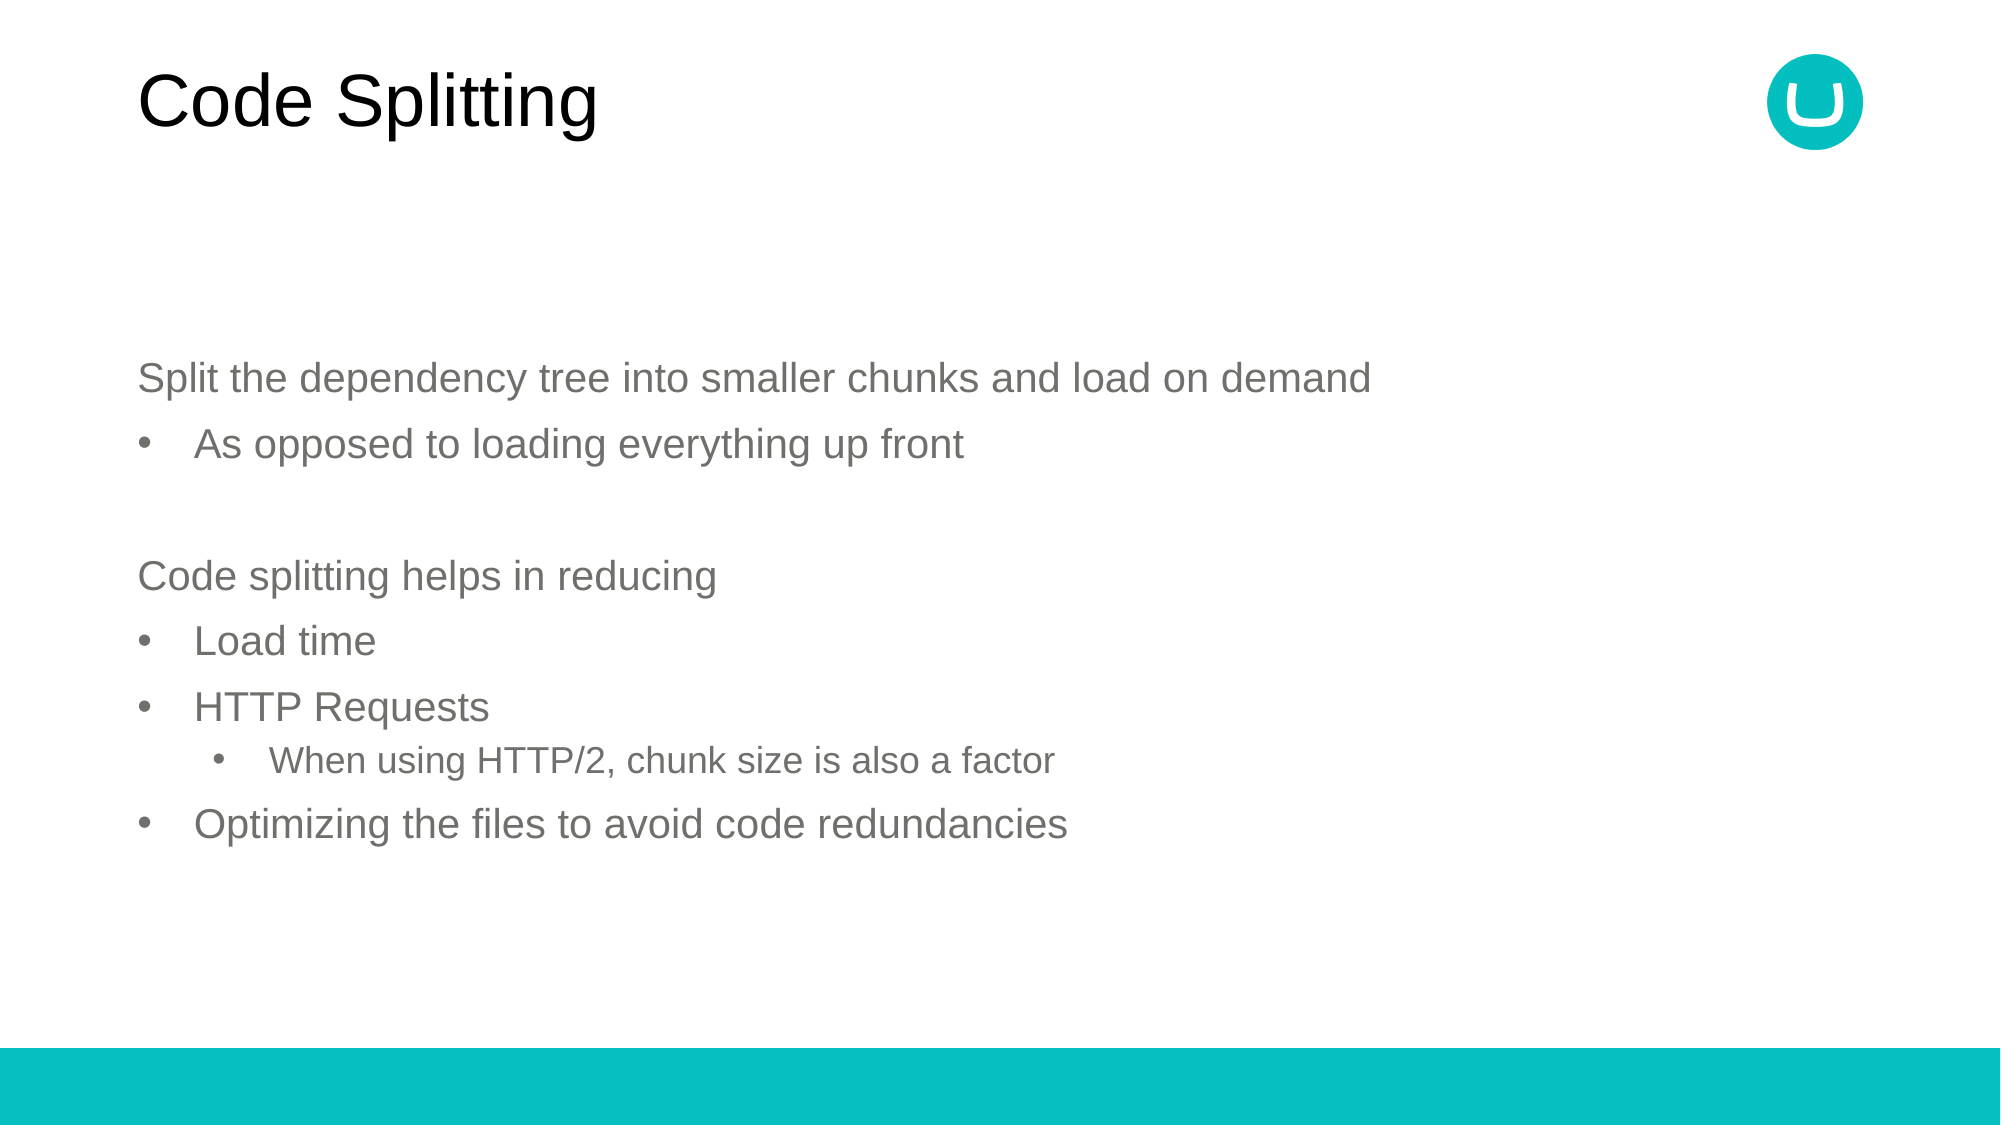

# Code Splitting
Split the dependency tree into smaller chunks and load on demand
As opposed to loading everything up front

Code splitting helps in reducing
Load time
HTTP Requests
When using HTTP/2, chunk size is also a factor
Optimizing the files to avoid code redundancies